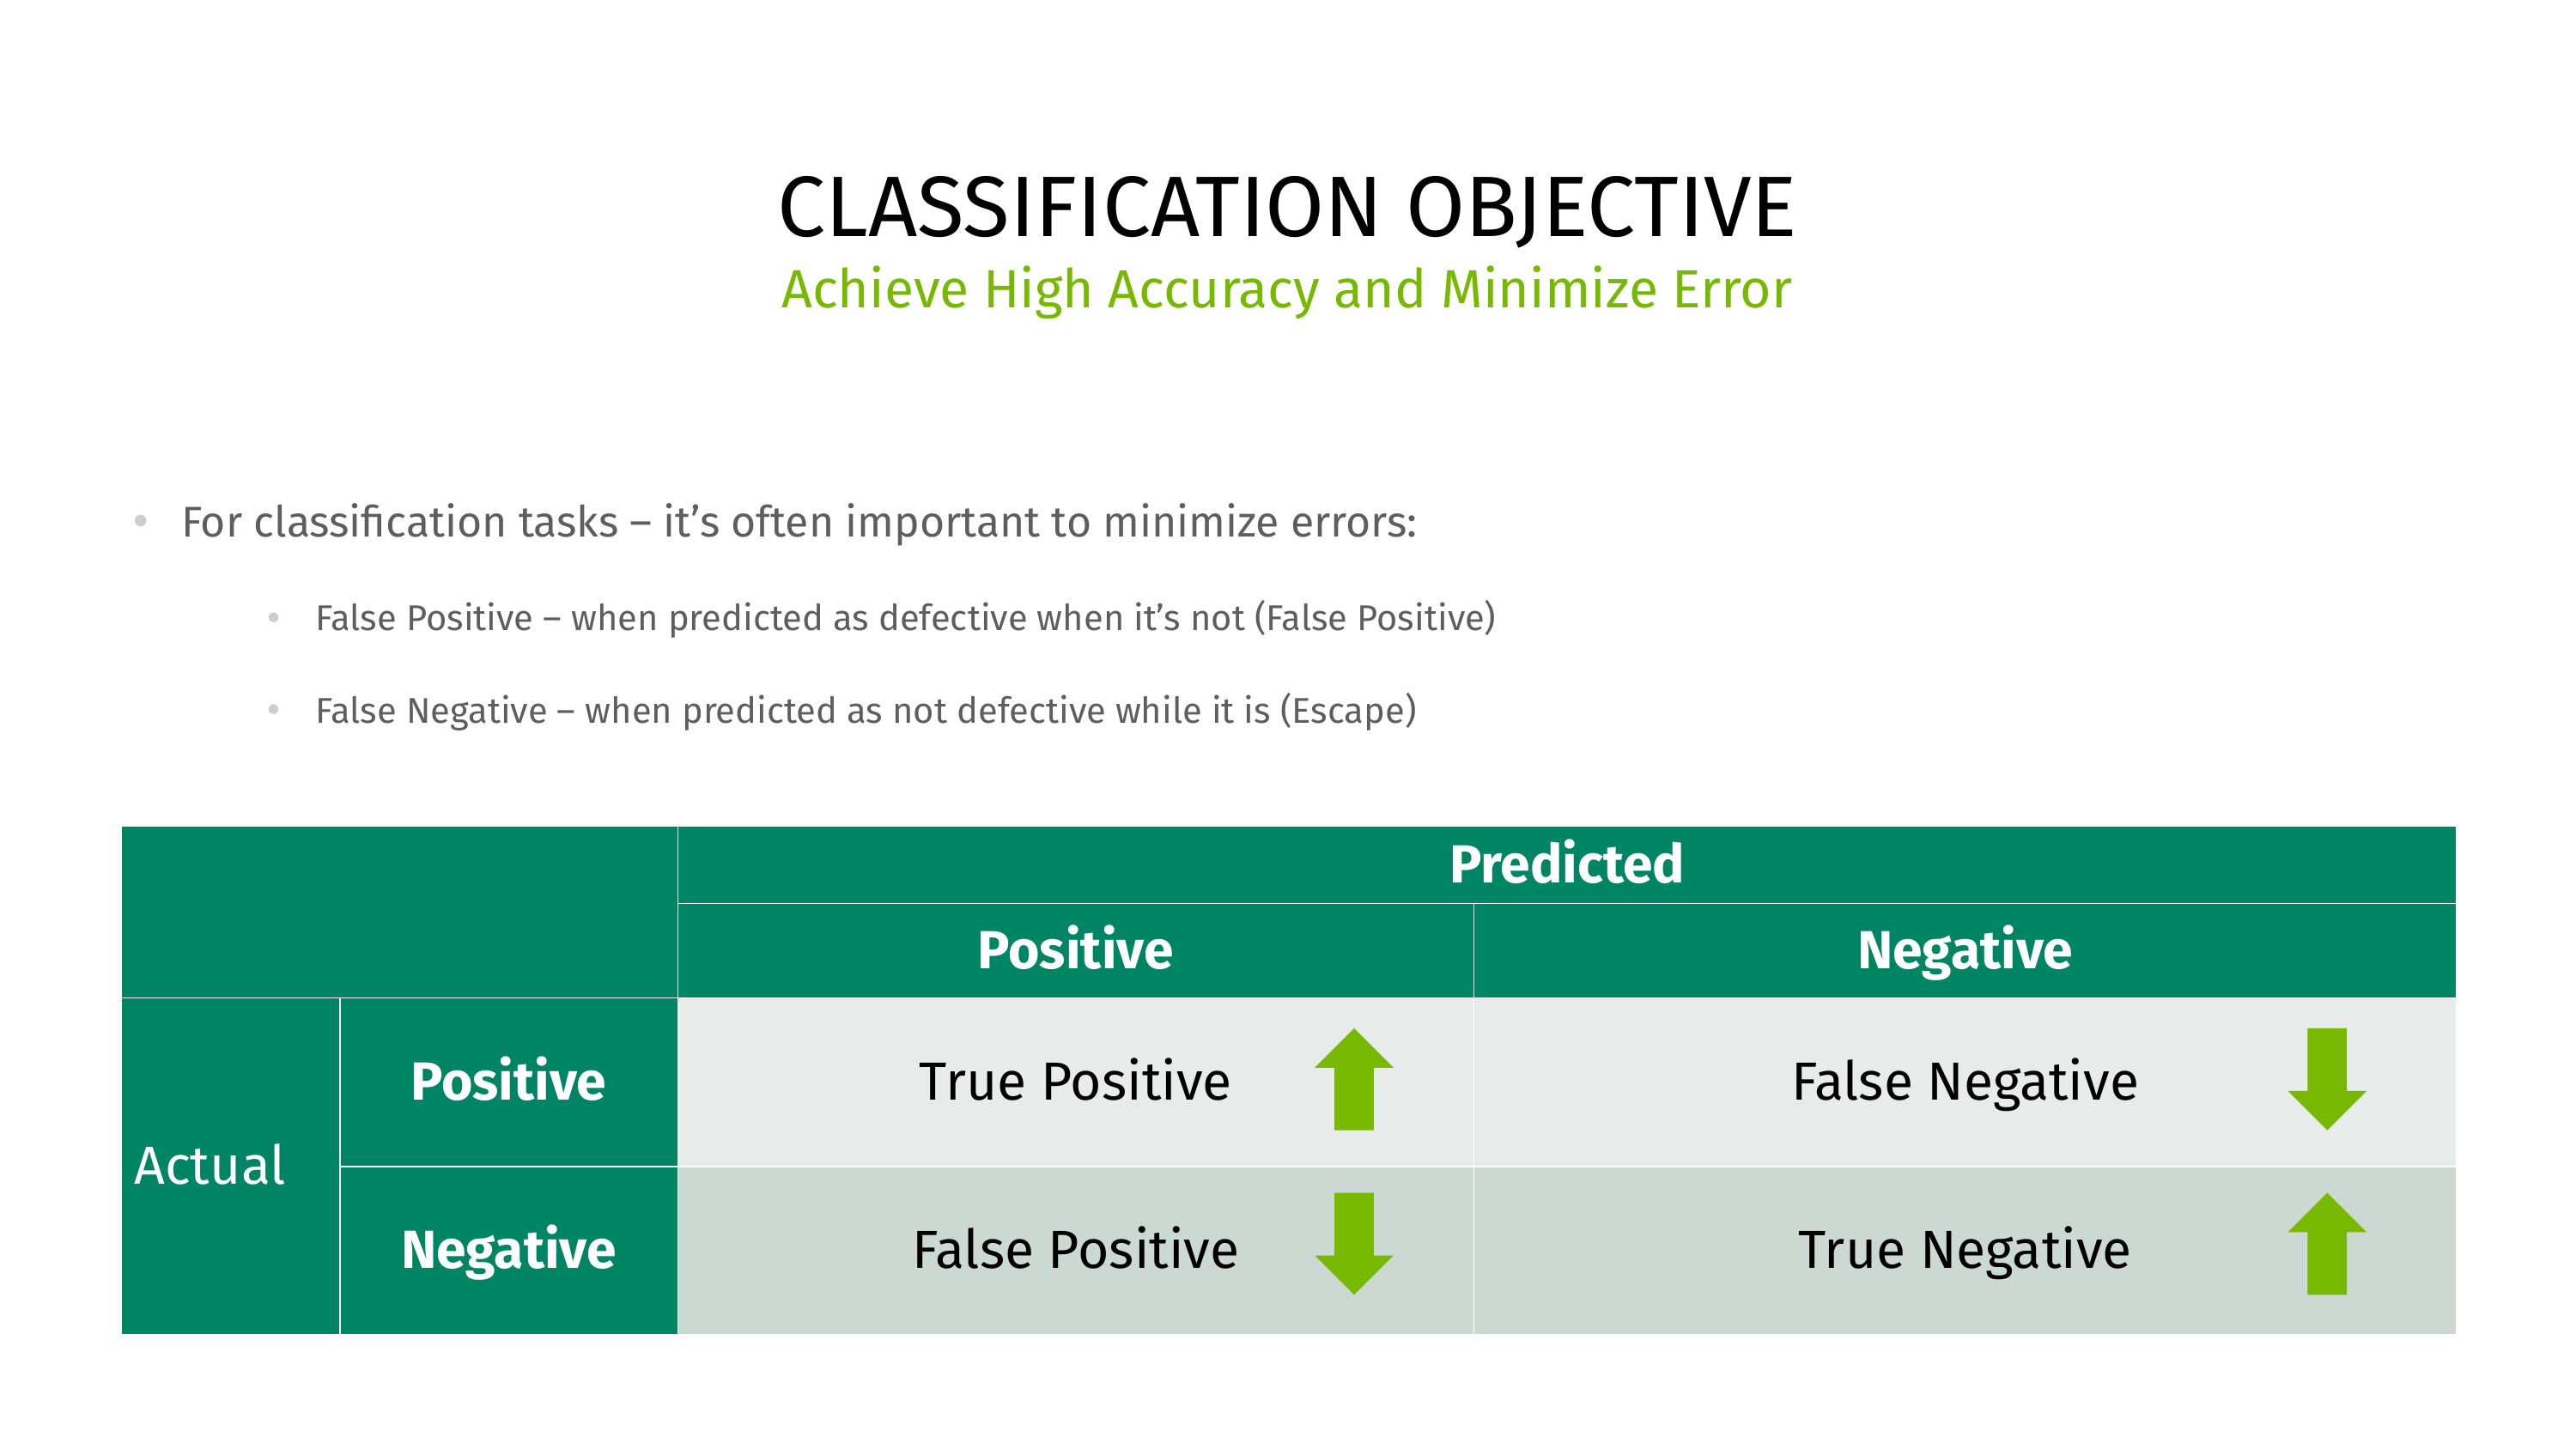

# Classification Objective
Achieve High Accuracy and Minimize Error
For classification tasks – it’s often important to minimize errors:
False Positive – when predicted as defective when it’s not (False Positive)
False Negative – when predicted as not defective while it is (Escape)
|  |  | Predicted |  |
| --- | --- | --- | --- |
|  |  | Positive | Negative |
| Actual | Positive | True Positive | False Negative |
|  | Negative | False Positive | True Negative |